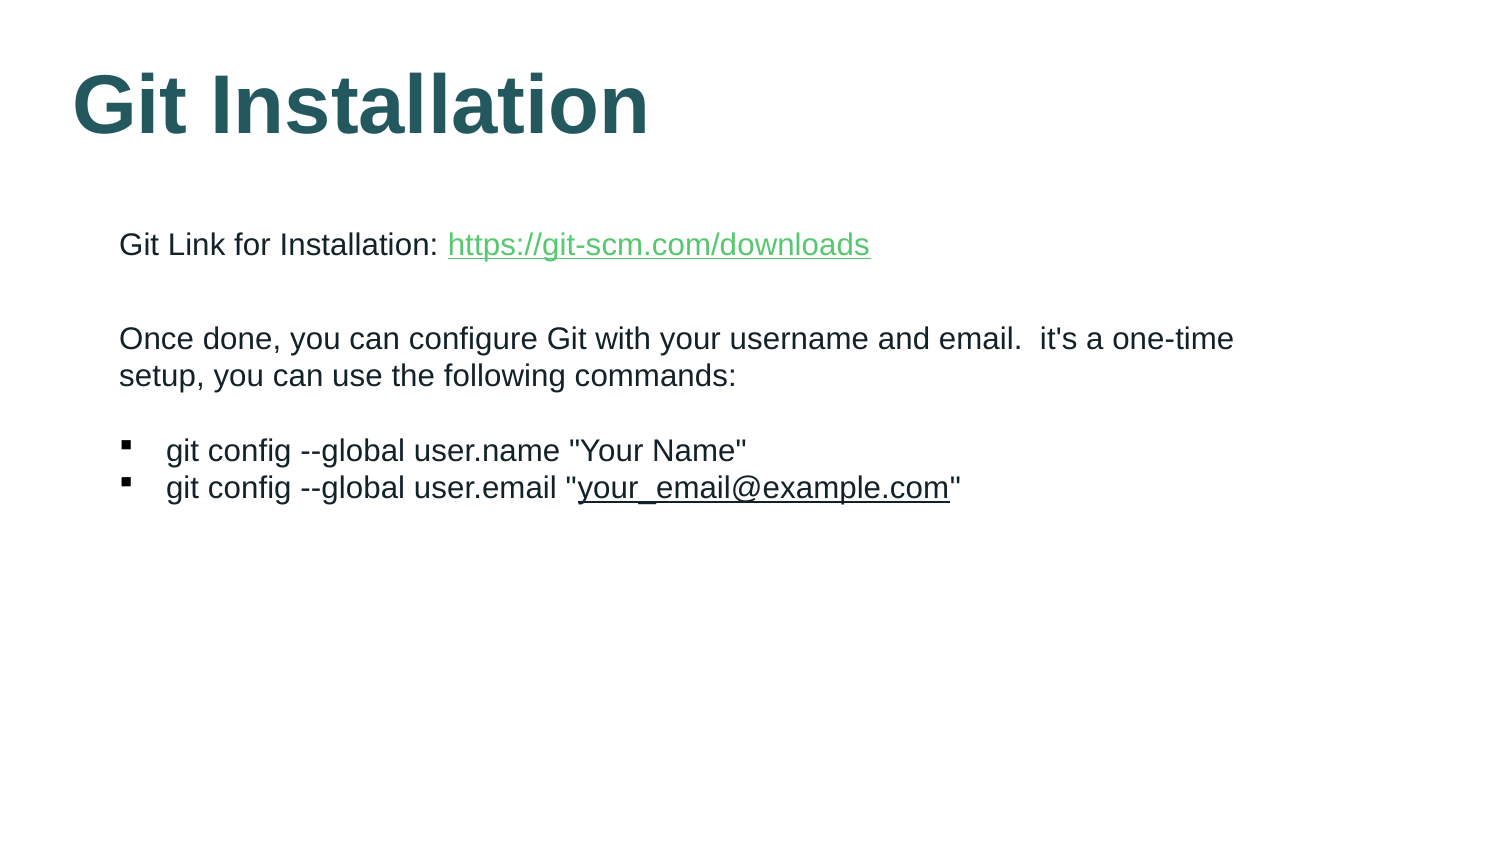

Git Installation
Git Link for Installation: https://git-scm.com/downloads

Once done, you can configure Git with your username and email.  it's a one-time setup, you can use the following commands:

git config --global user.name "Your Name"
git config --global user.email "your_email@example.com"